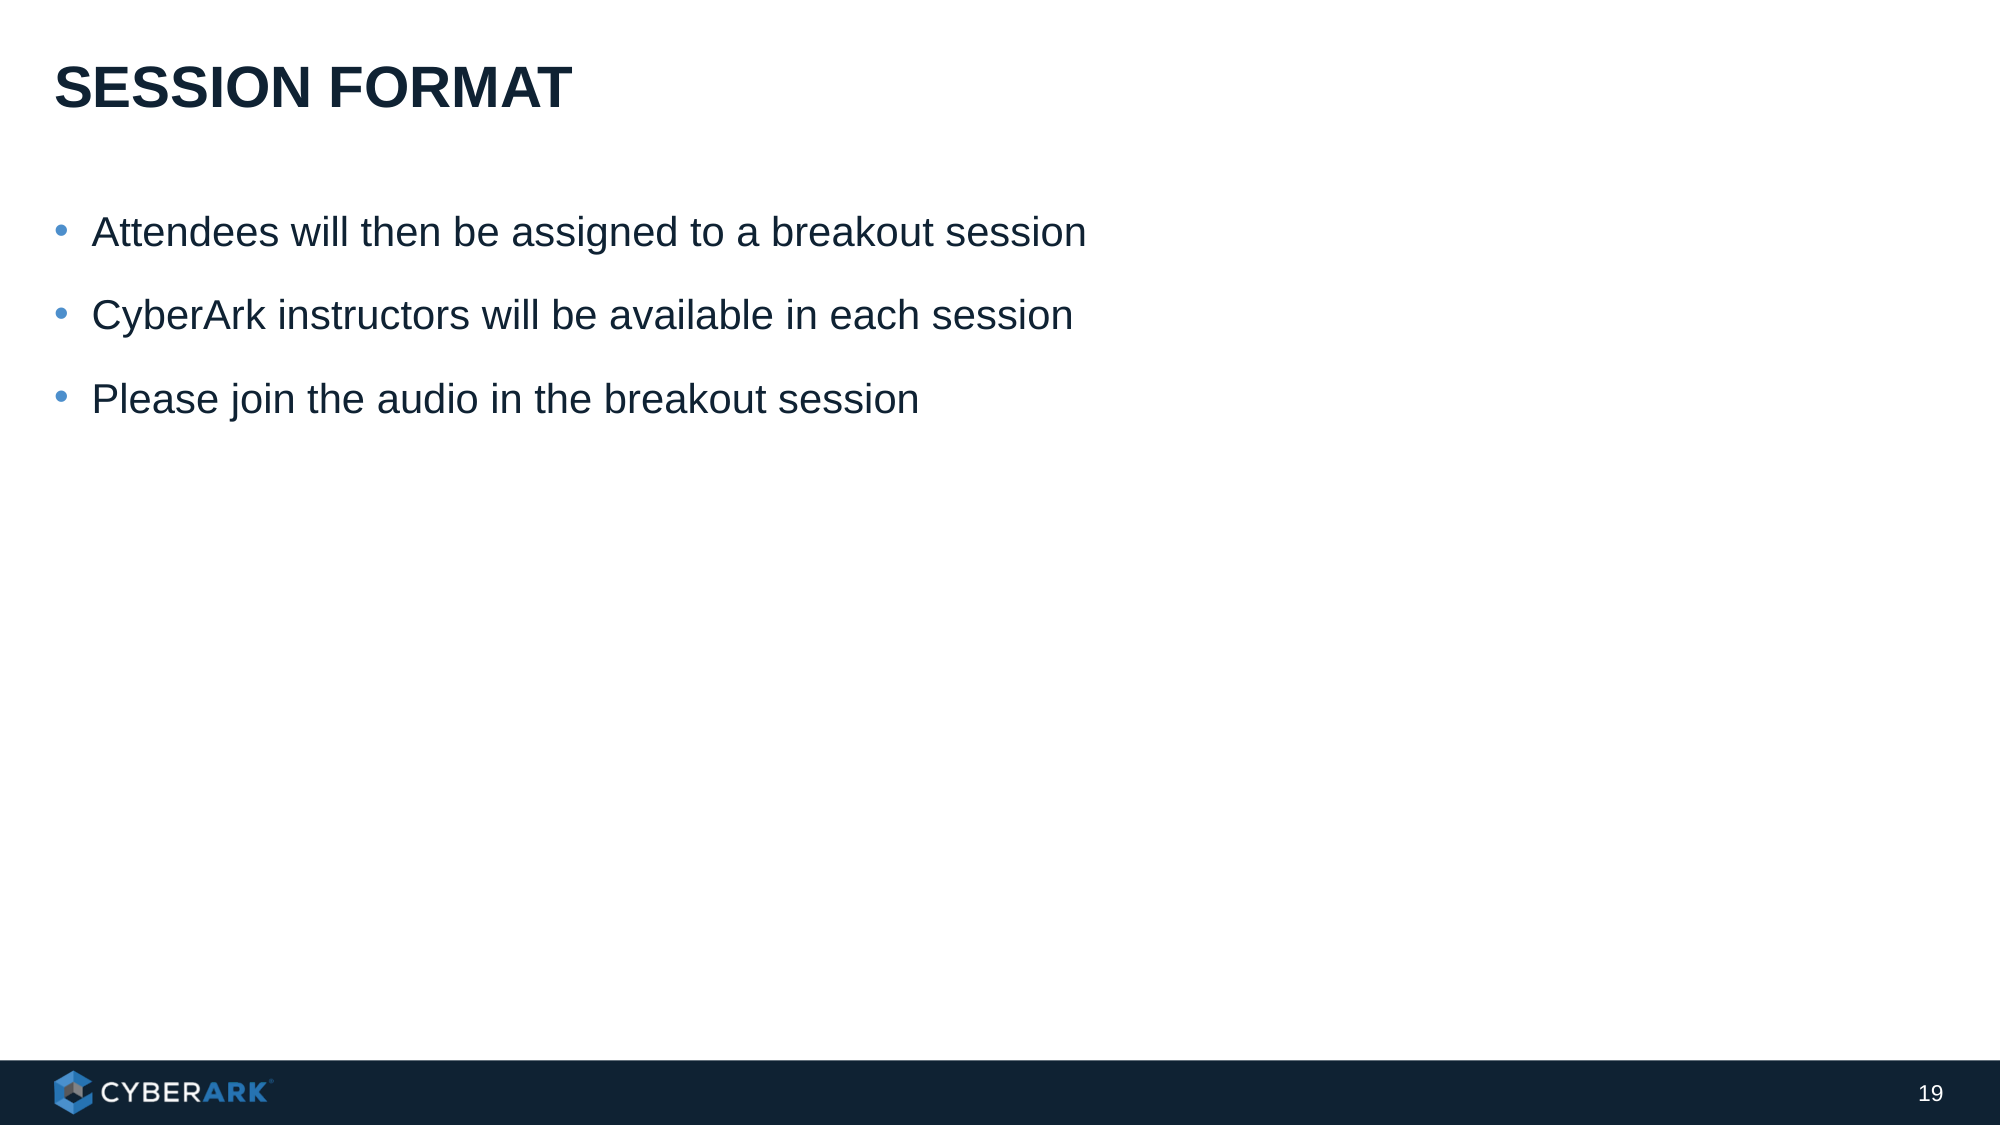

# Session format
Attendees will then be assigned to a breakout session
CyberArk instructors will be available in each session
Please join the audio in the breakout session
19